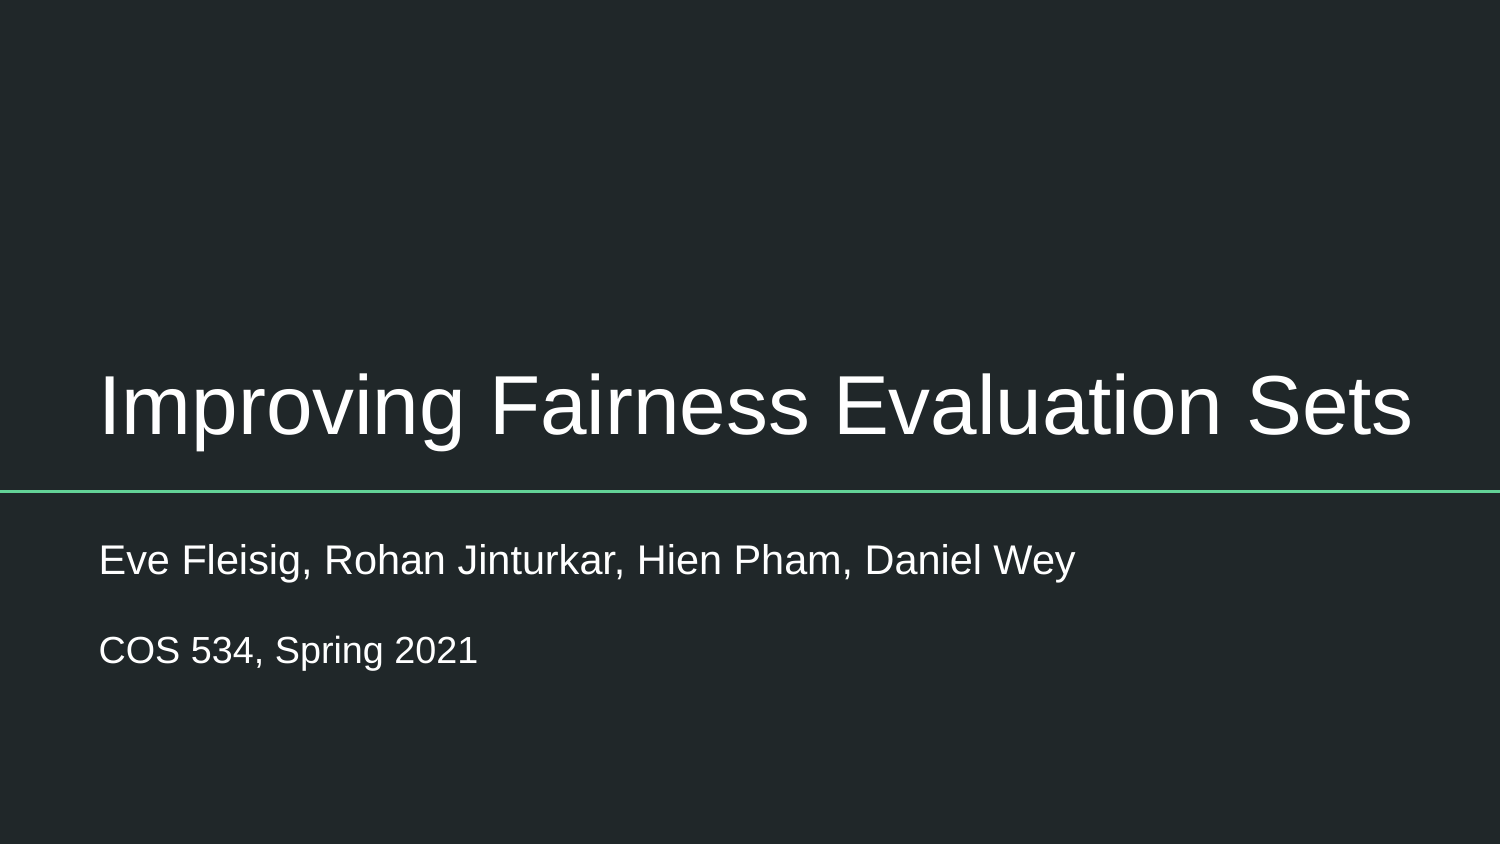

# Improving Fairness Evaluation Sets
Eve Fleisig, Rohan Jinturkar, Hien Pham, Daniel Wey

COS 534, Spring 2021